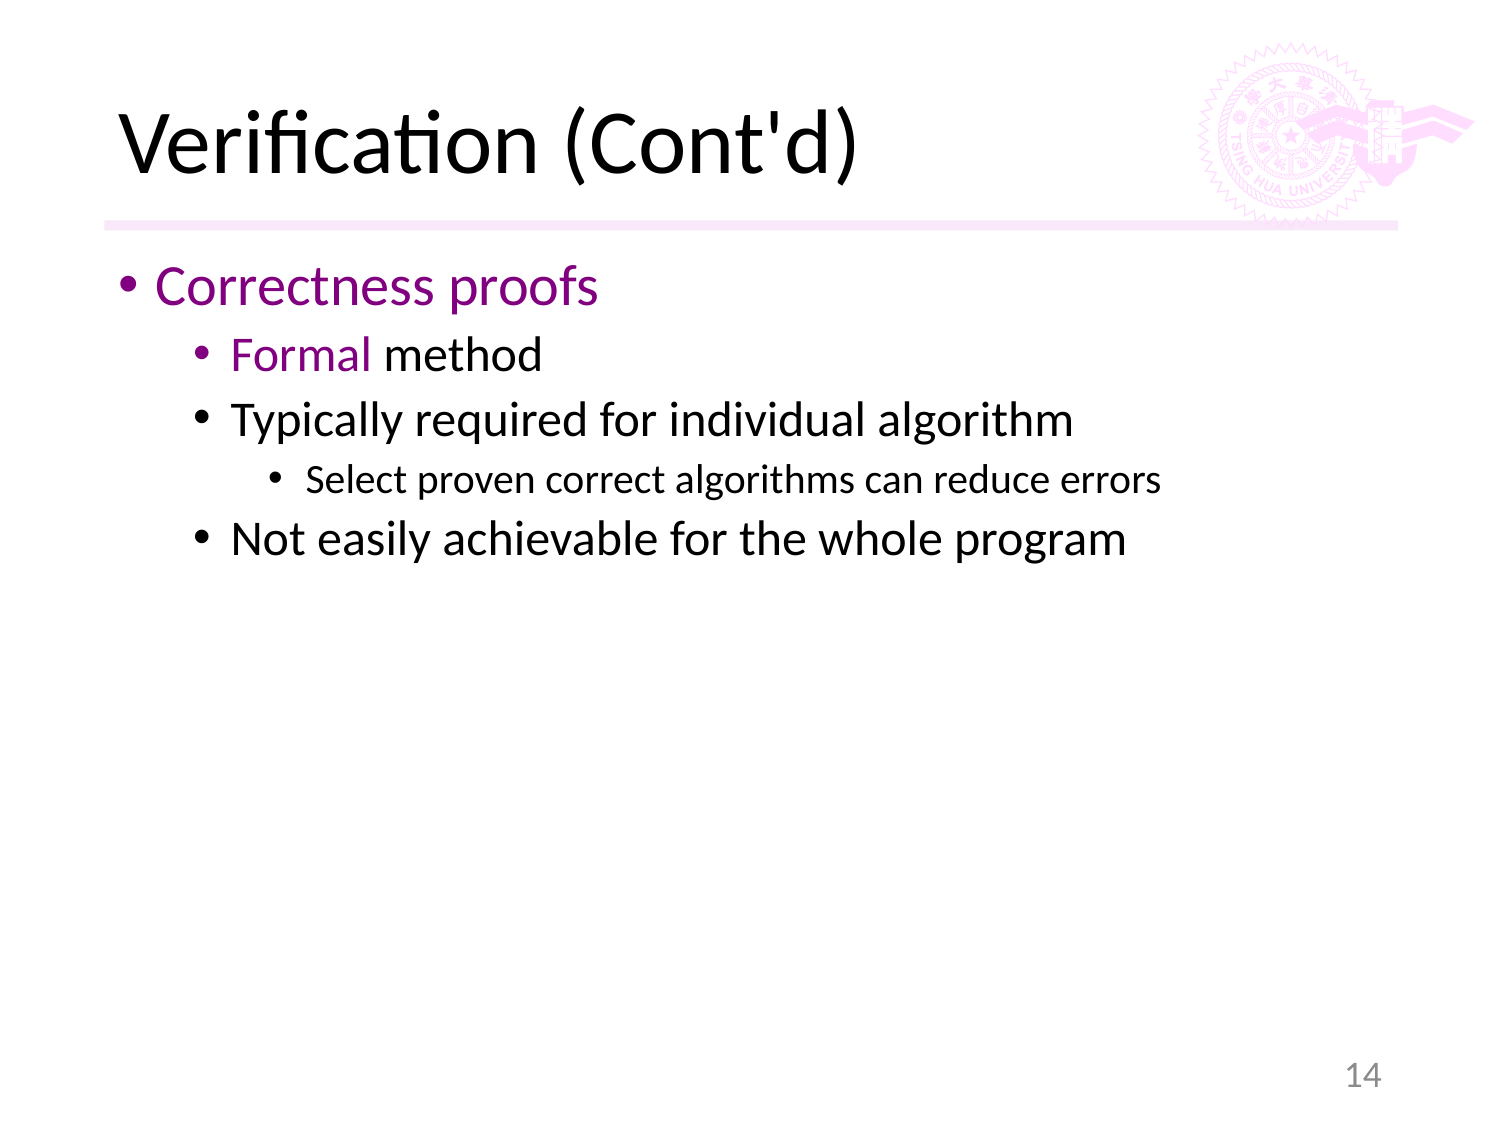

# Verification (Cont'd)
Correctness proofs
Formal method
Typically required for individual algorithm
Select proven correct algorithms can reduce errors
Not easily achievable for the whole program

14